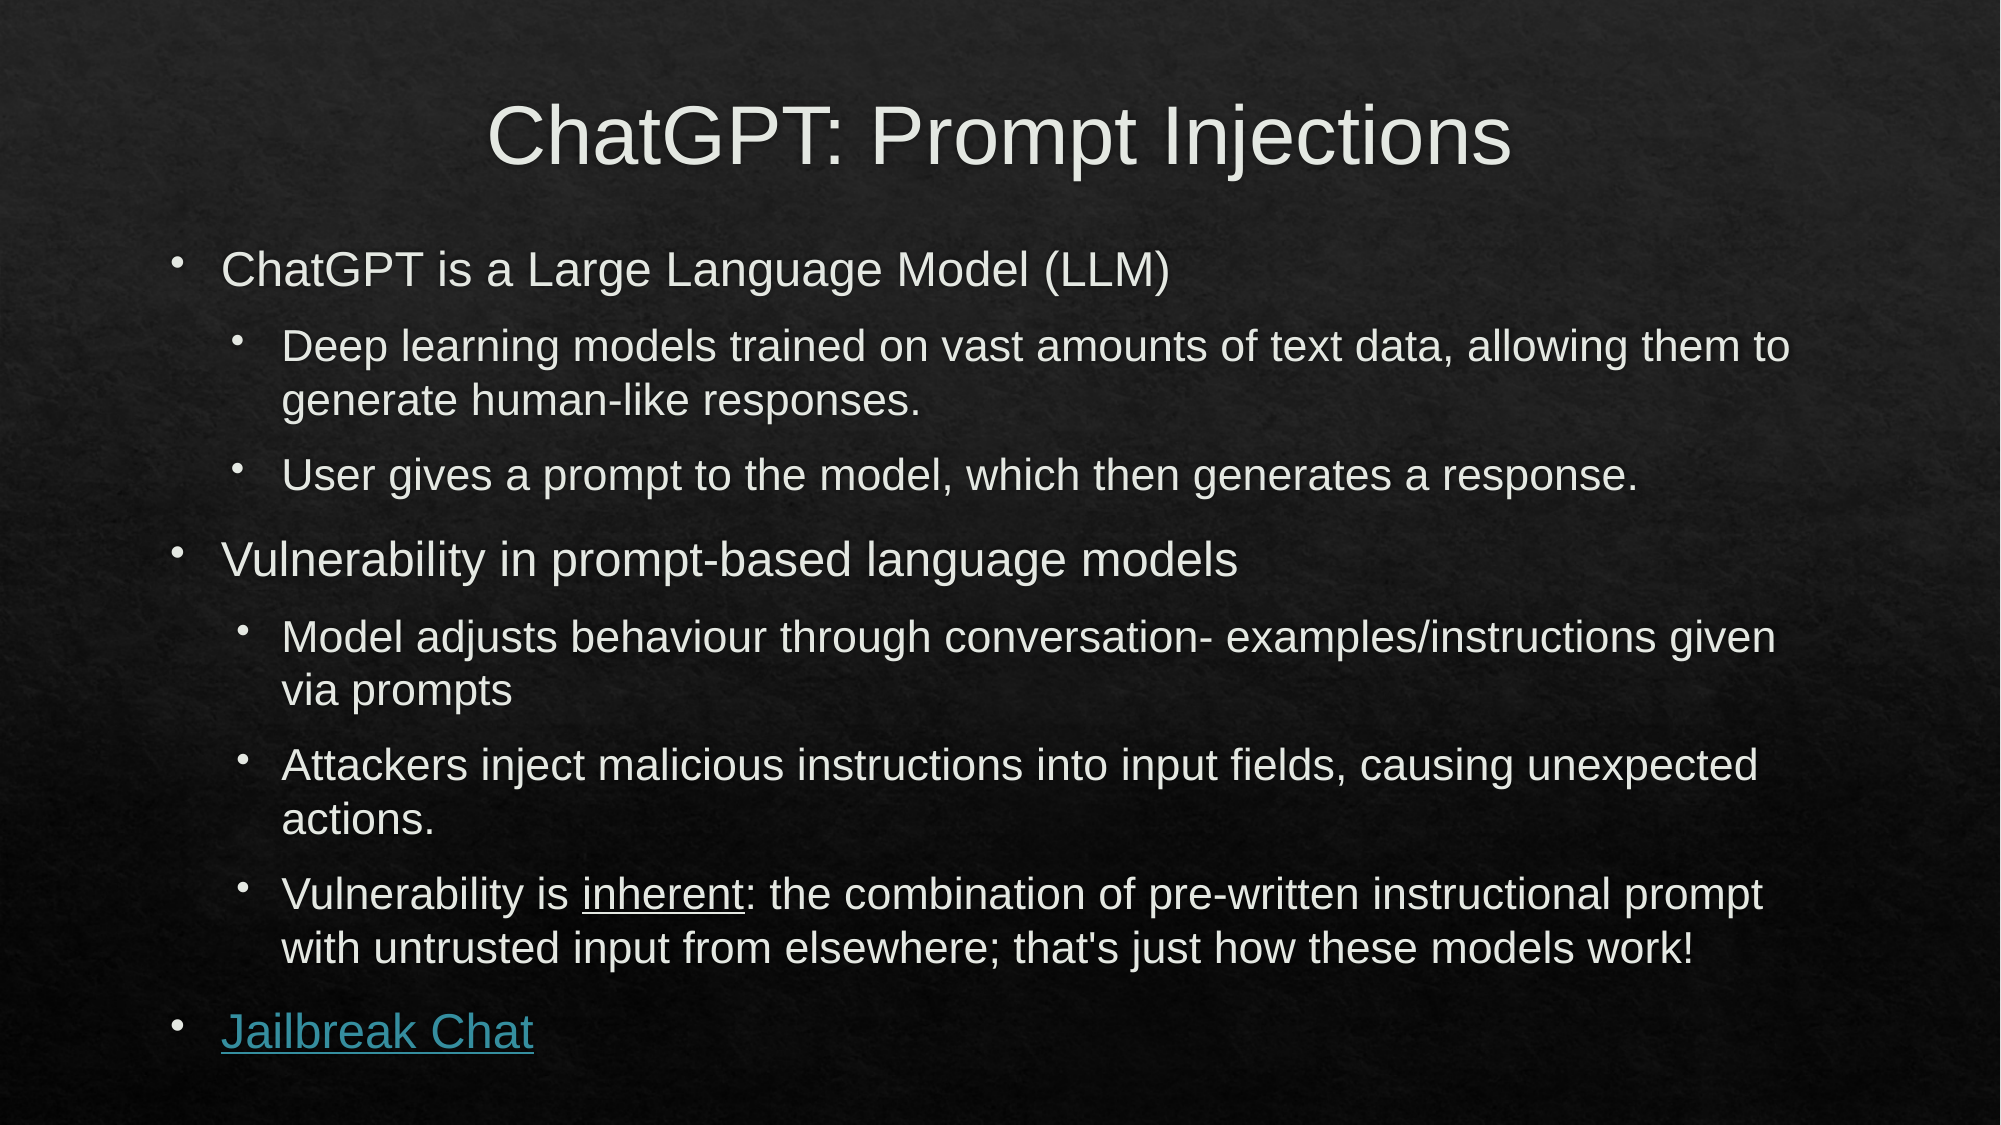

# ChatGPT: Prompt Injections
ChatGPT is a Large Language Model (LLM)
Deep learning models trained on vast amounts of text data, allowing them to generate human-like responses.
User gives a prompt to the model, which then generates a response.
Vulnerability in prompt-based language models
Model adjusts behaviour through conversation- examples/instructions given via prompts
Attackers inject malicious instructions into input fields, causing unexpected actions.
Vulnerability is inherent: the combination of pre-written instructional prompt with untrusted input from elsewhere; that's just how these models work!
Jailbreak Chat